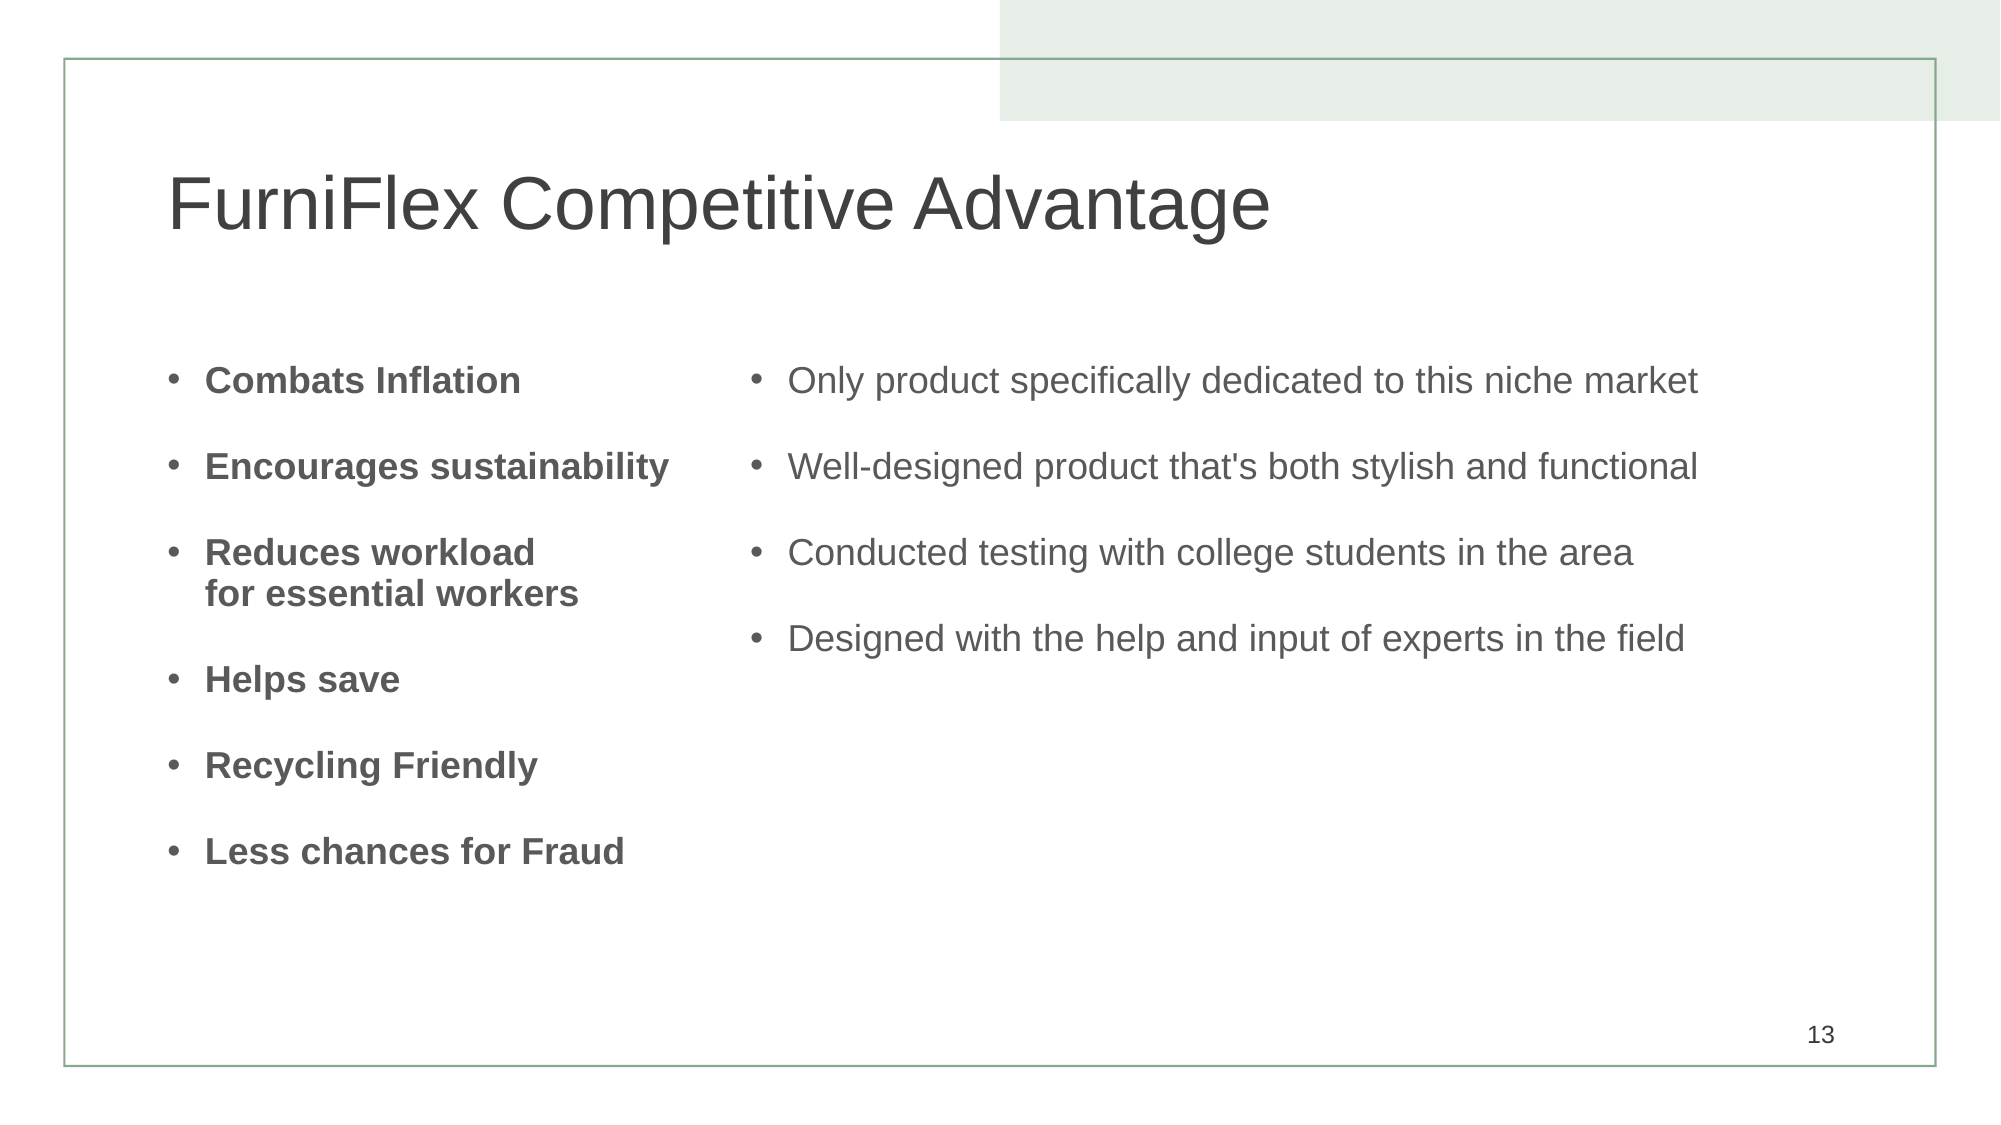

# FurniFlex Competitive Advantage
Combats Inflation
Encourages sustainability
Reduces workload for essential workers
Helps save
Recycling Friendly
Less chances for Fraud
Only product specifically dedicated to this niche market
Well-designed product that's both stylish and functional
Conducted testing with college students in the area
Designed with the help and input of experts in the field
13